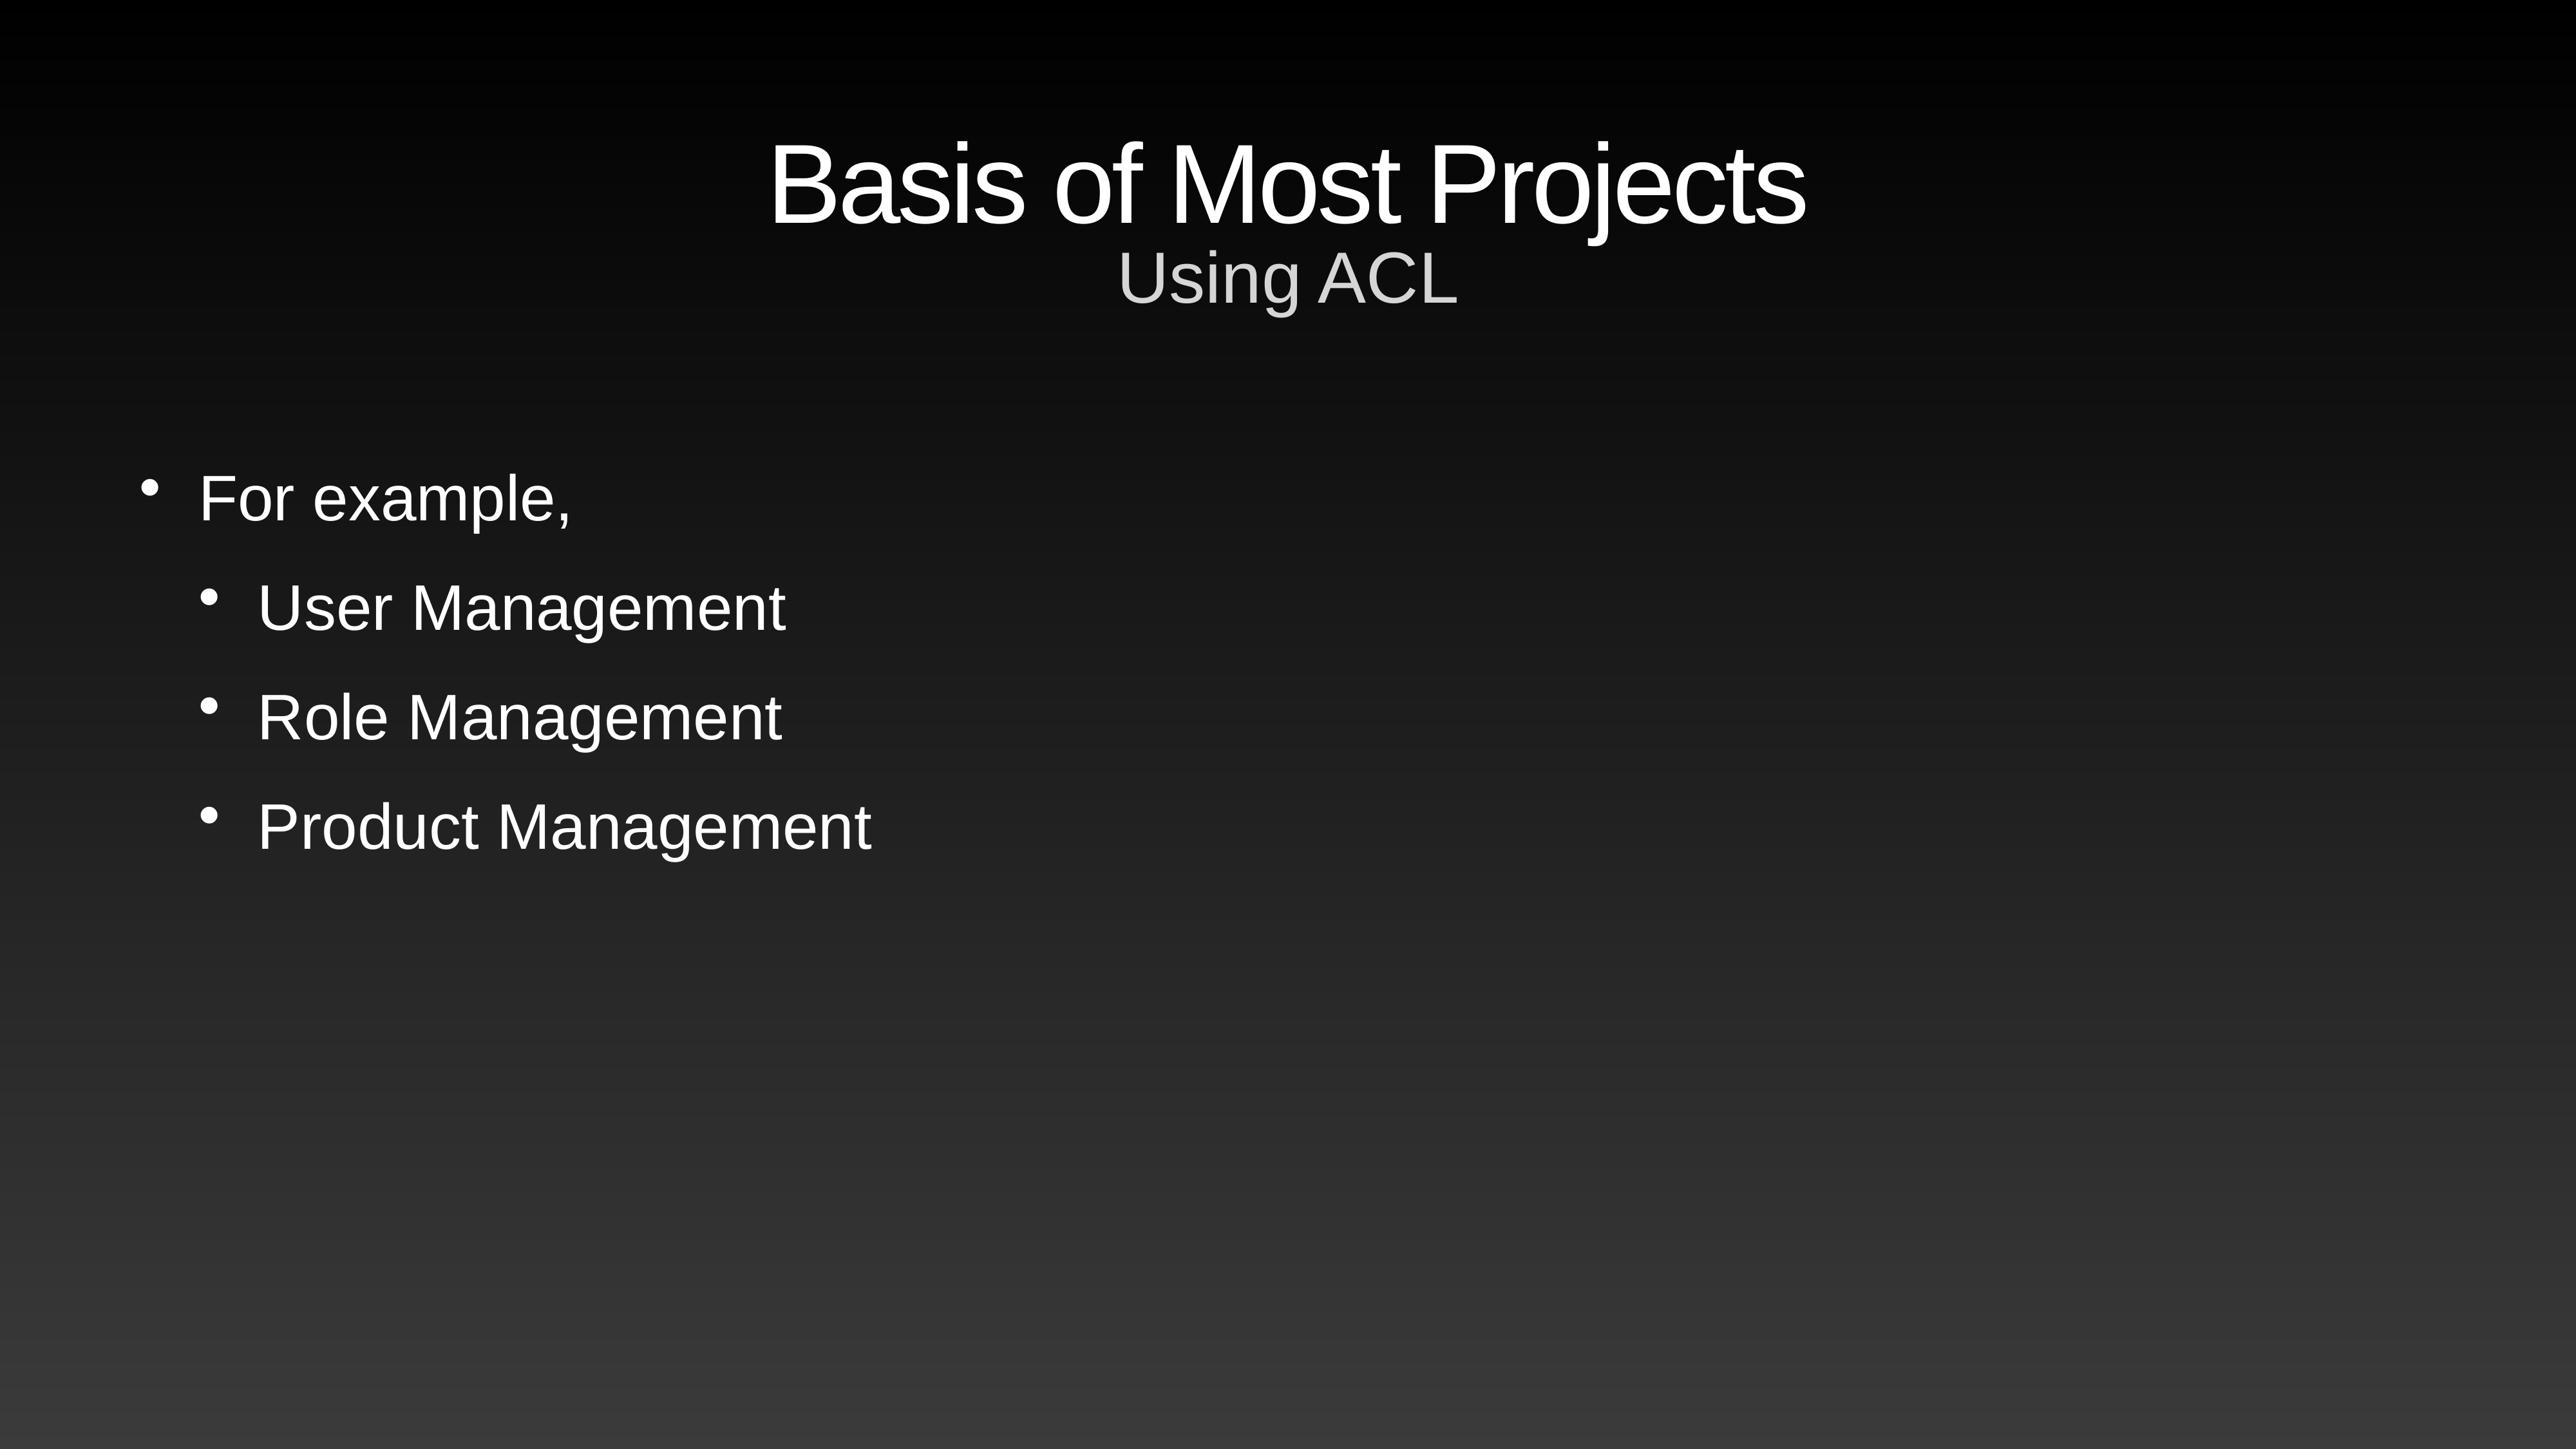

# Basis of Most Projects
Using ACL
For example,
User Management
Role Management
Product Management